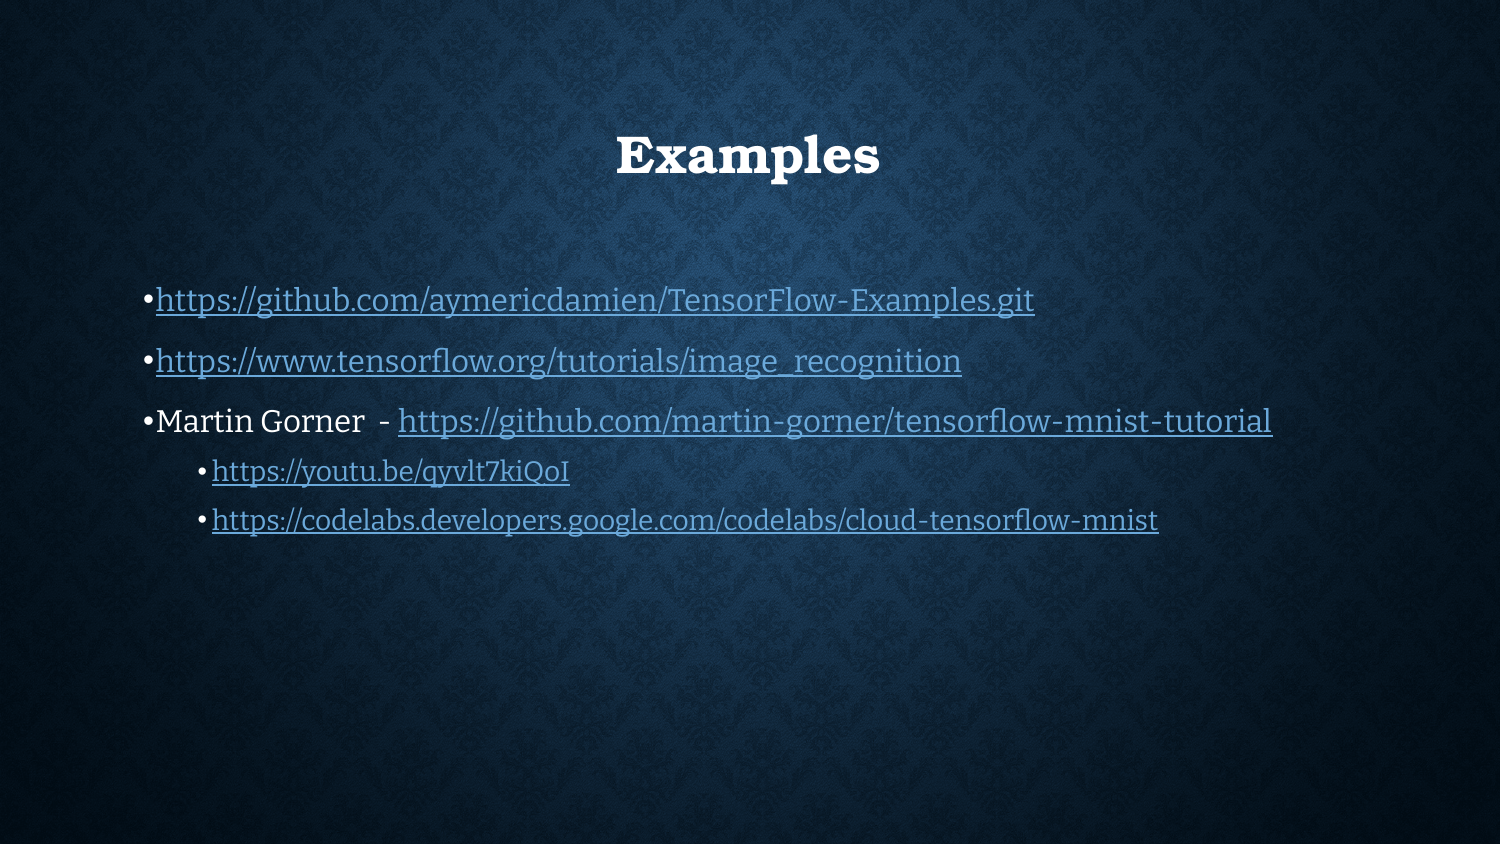

# Examples
https://github.com/aymericdamien/TensorFlow-Examples.git
https://www.tensorflow.org/tutorials/image_recognition
Martin Gorner  - https://github.com/martin-gorner/tensorflow-mnist-tutorial
https://youtu.be/qyvlt7kiQoI
https://codelabs.developers.google.com/codelabs/cloud-tensorflow-mnist